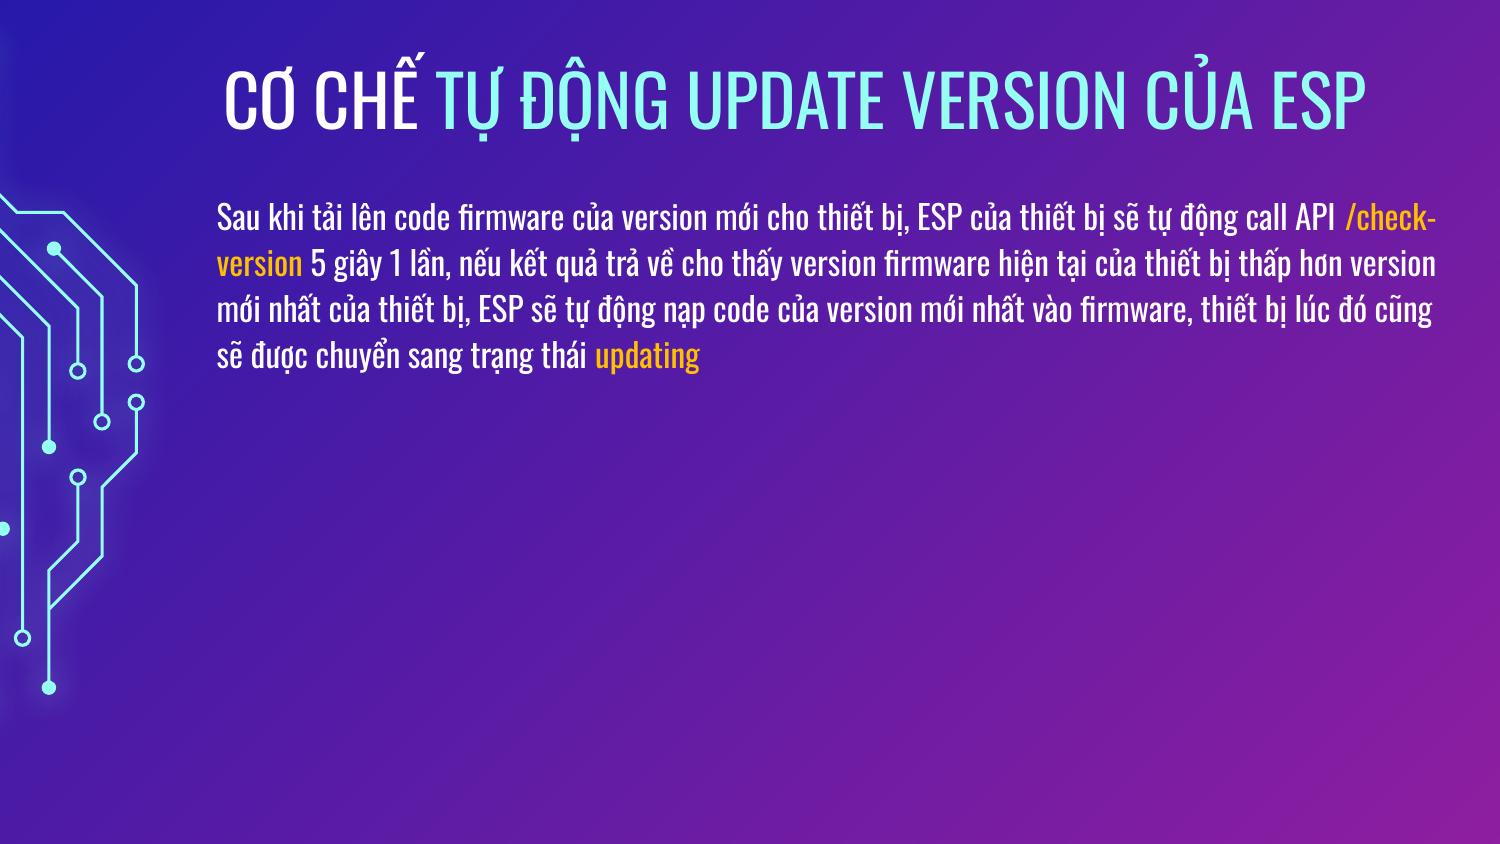

# CƠ CHẾ TỰ ĐỘNG UPDATE VERSION CỦA ESP
Sau khi tải lên code firmware của version mới cho thiết bị, ESP của thiết bị sẽ tự động call API /check-version 5 giây 1 lần, nếu kết quả trả về cho thấy version firmware hiện tại của thiết bị thấp hơn version mới nhất của thiết bị, ESP sẽ tự động nạp code của version mới nhất vào firmware, thiết bị lúc đó cũng sẽ được chuyển sang trạng thái updating